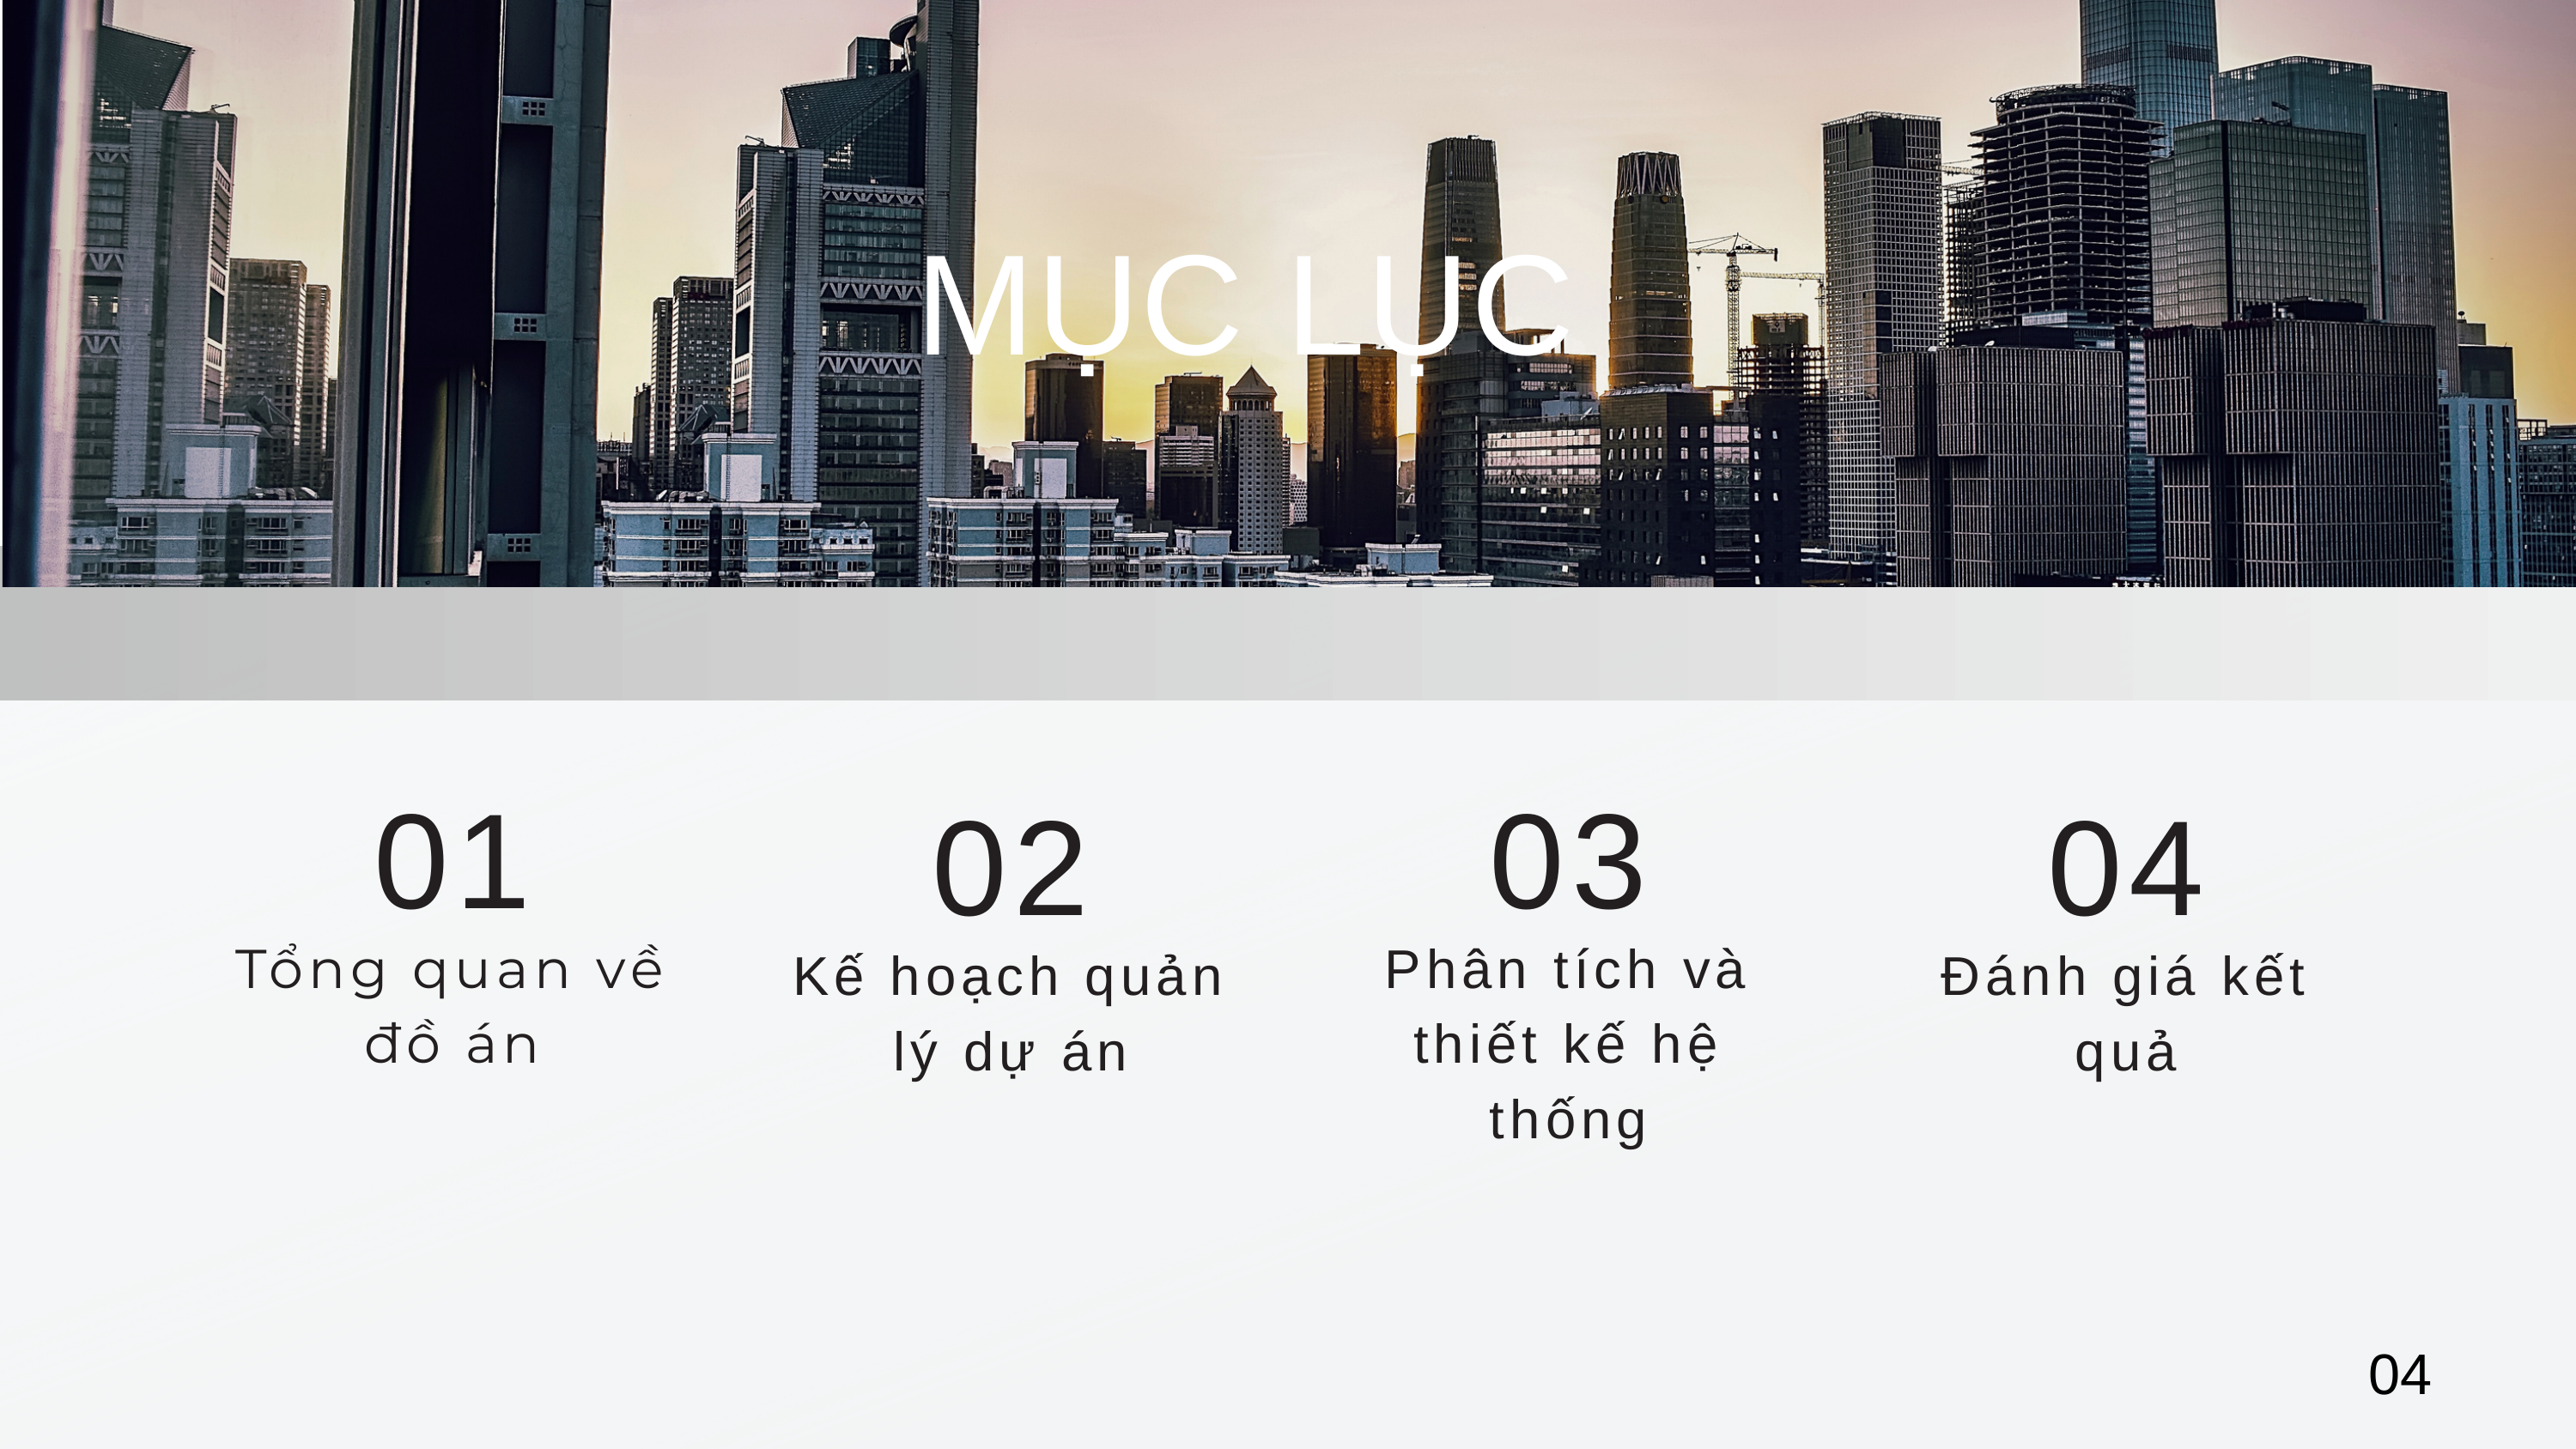

MỤC LỤC
01
03
02
04
Tổng quan về đồ án
Phân tích và thiết kế hệ thống
Kế hoạch quản lý dự án
Đánh giá kết quả
04